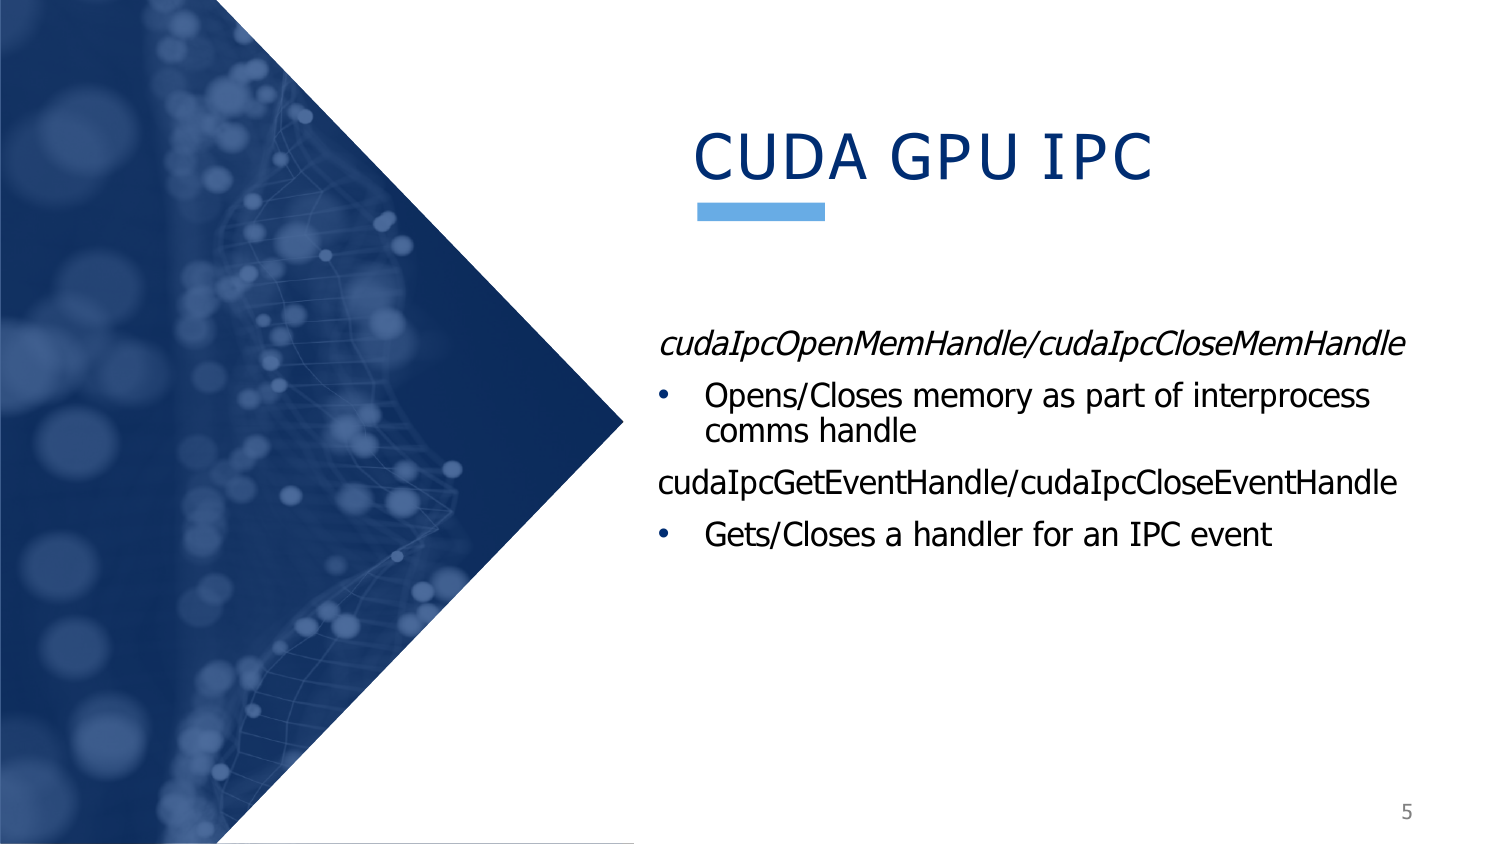

# CUDA GPU IPC
cudaIpcOpenMemHandle/cudaIpcCloseMemHandle
Opens/Closes memory as part of interprocess comms handle
cudaIpcGetEventHandle/cudaIpcCloseEventHandle
Gets/Closes a handler for an IPC event